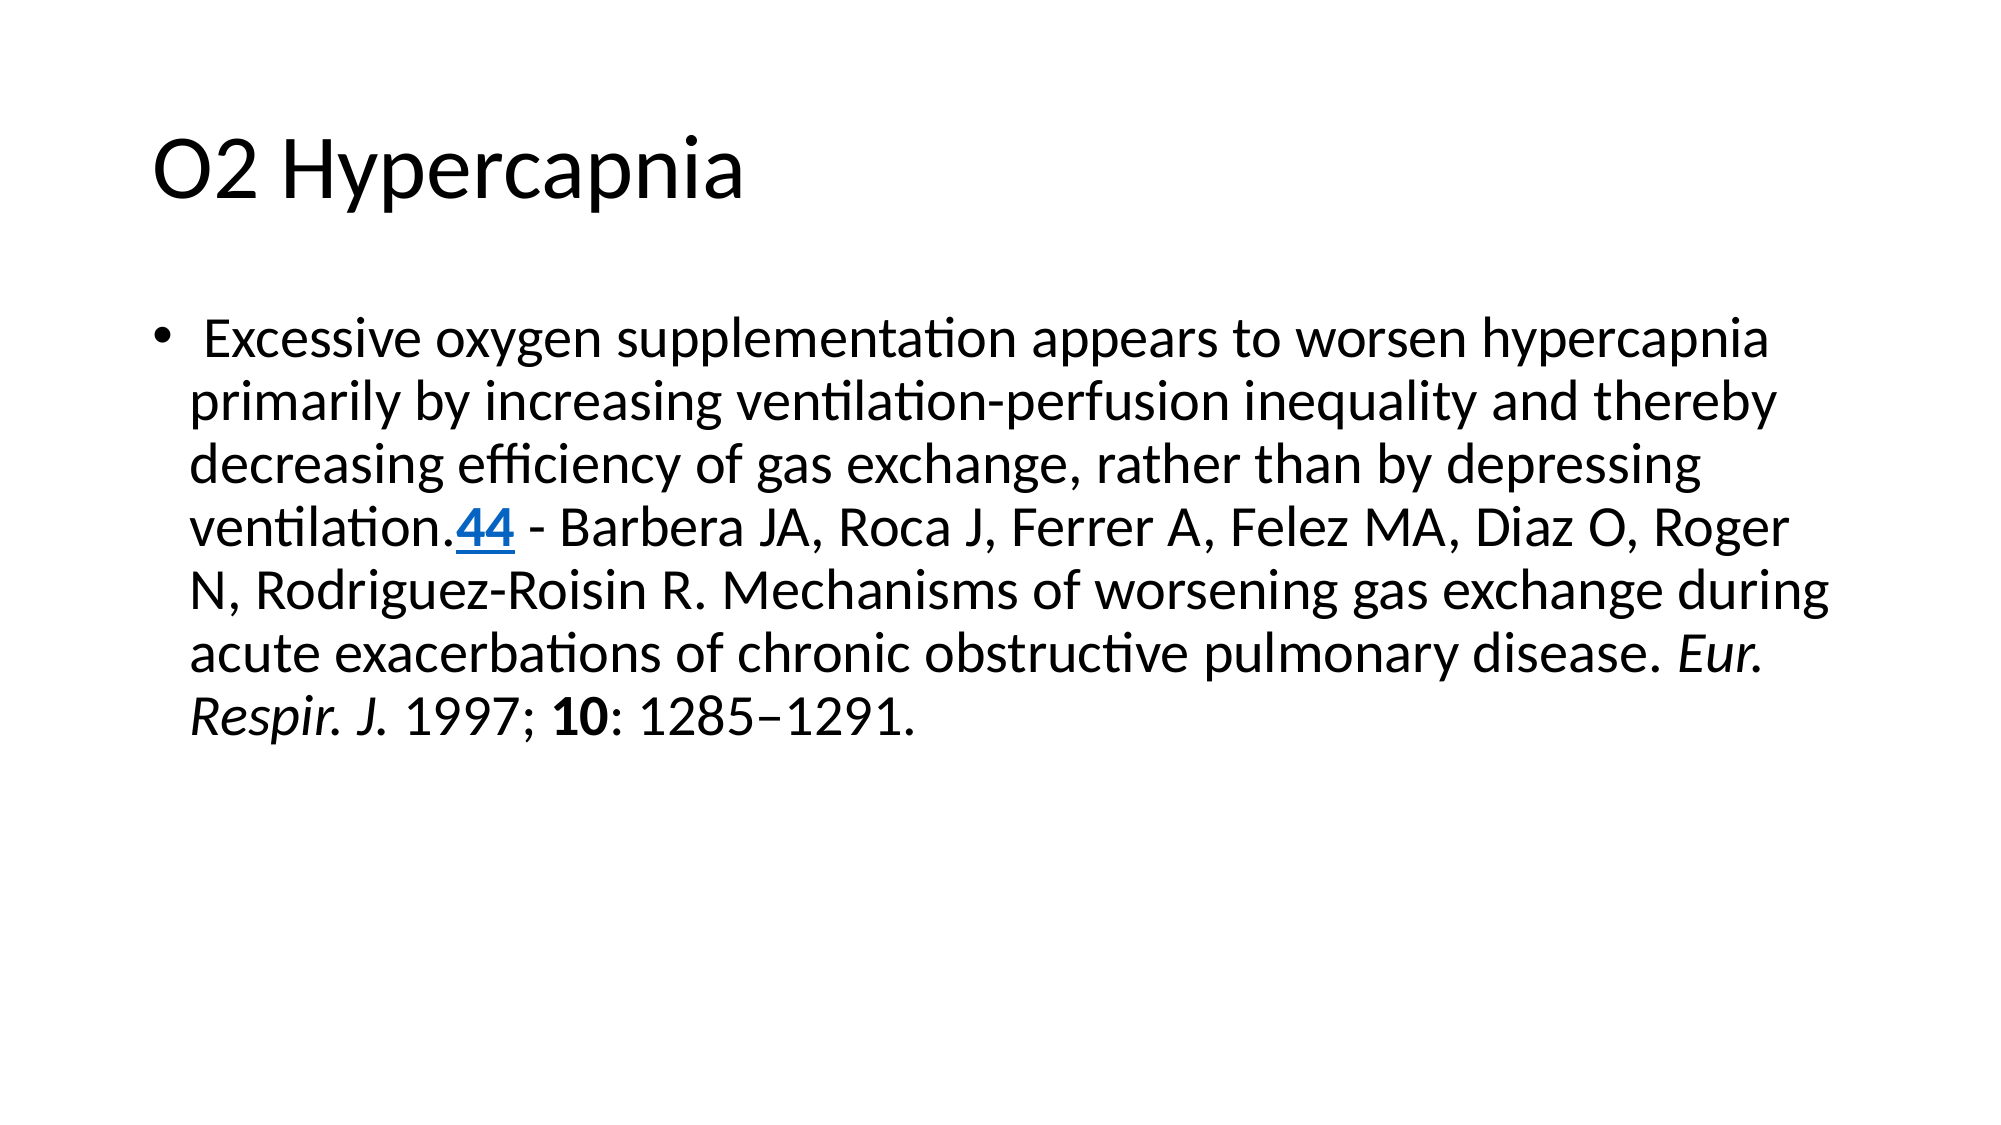

# O2 Hypercapnia
 Excessive oxygen supplementation appears to worsen hypercapnia primarily by increasing ventilation-perfusion inequality and thereby decreasing efficiency of gas exchange, rather than by depressing ventilation.44 - Barbera JA, Roca J, Ferrer A, Felez MA, Diaz O, Roger N, Rodriguez-Roisin R. Mechanisms of worsening gas exchange during acute exacerbations of chronic obstructive pulmonary disease. Eur. Respir. J. 1997; 10: 1285–1291.